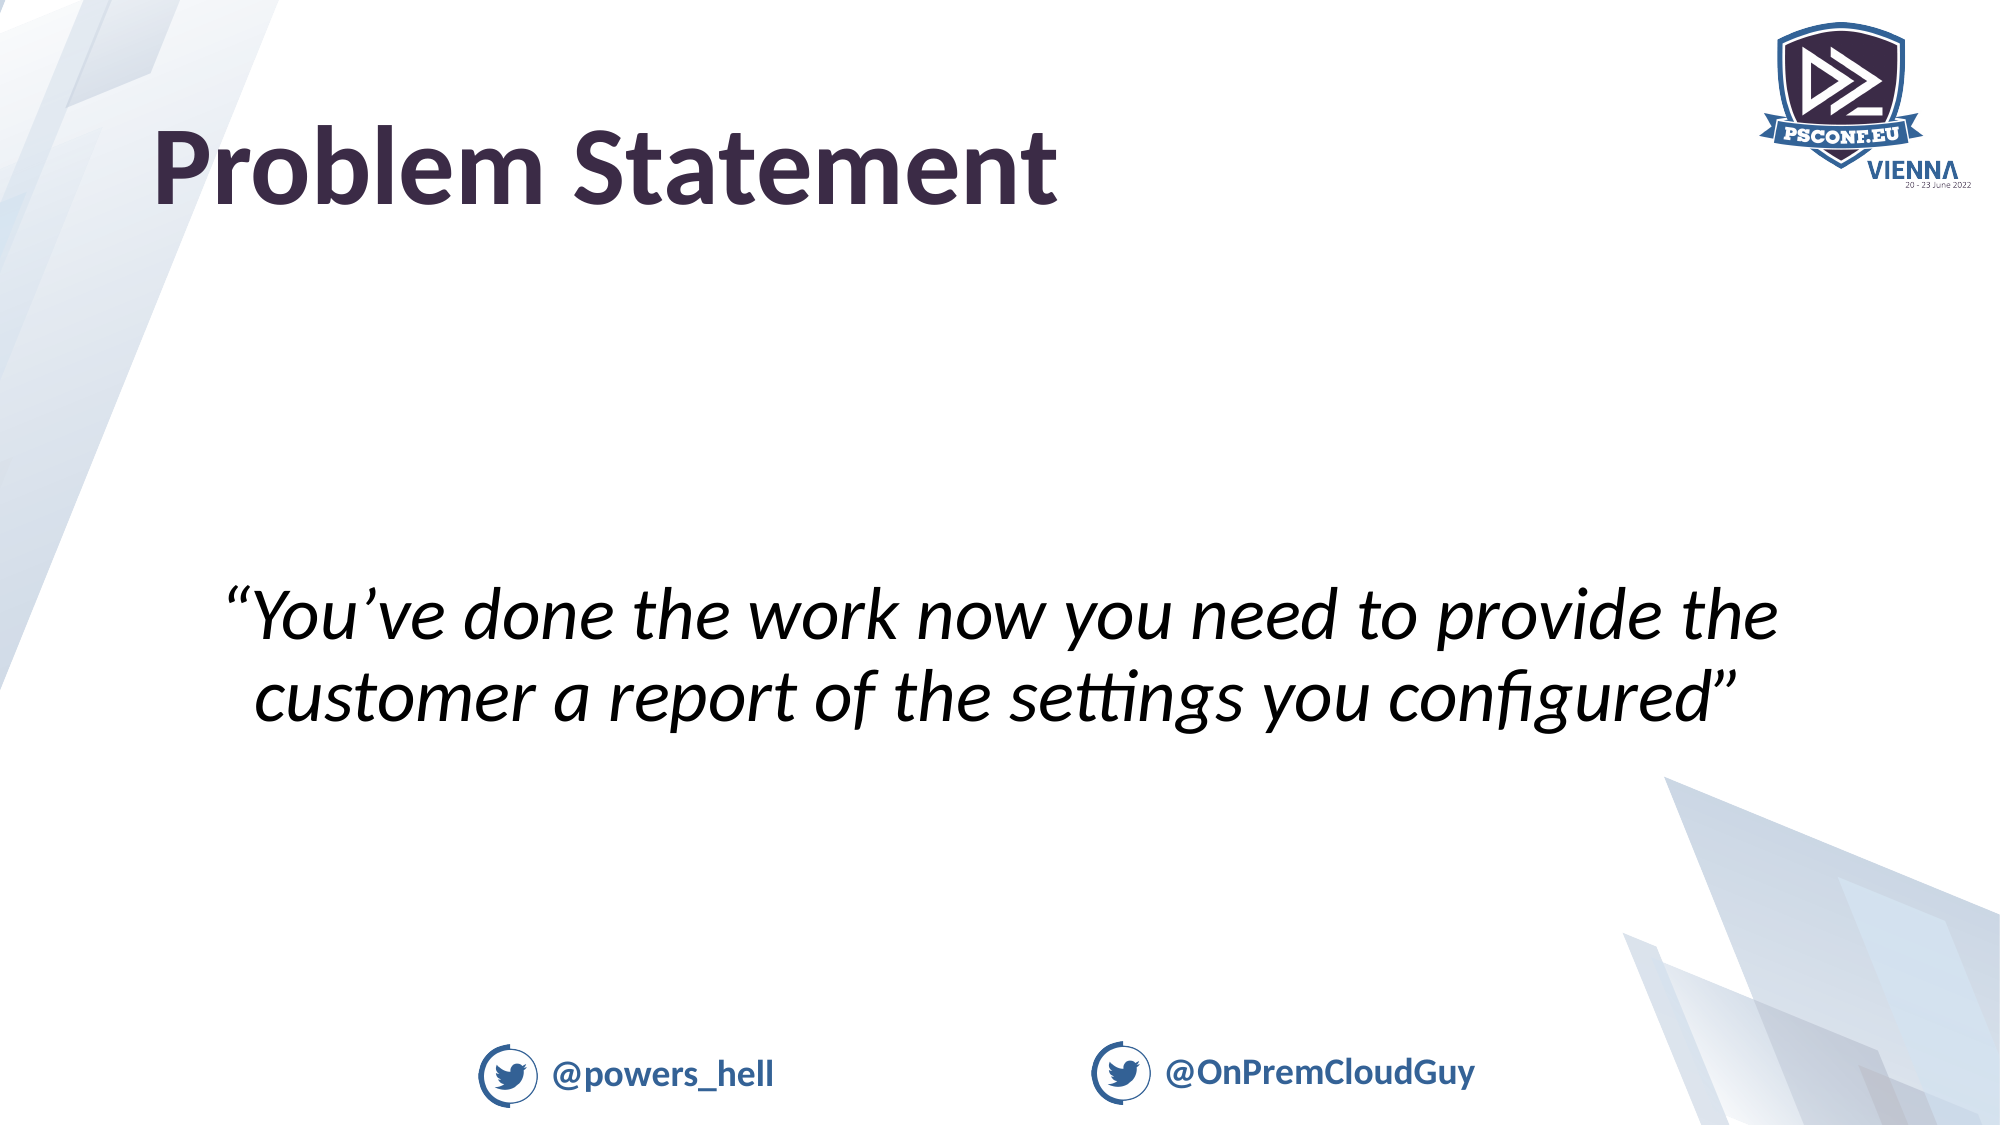

# Problem Statement
“You’ve done the work now you need to provide the customer a report of the settings you configured”